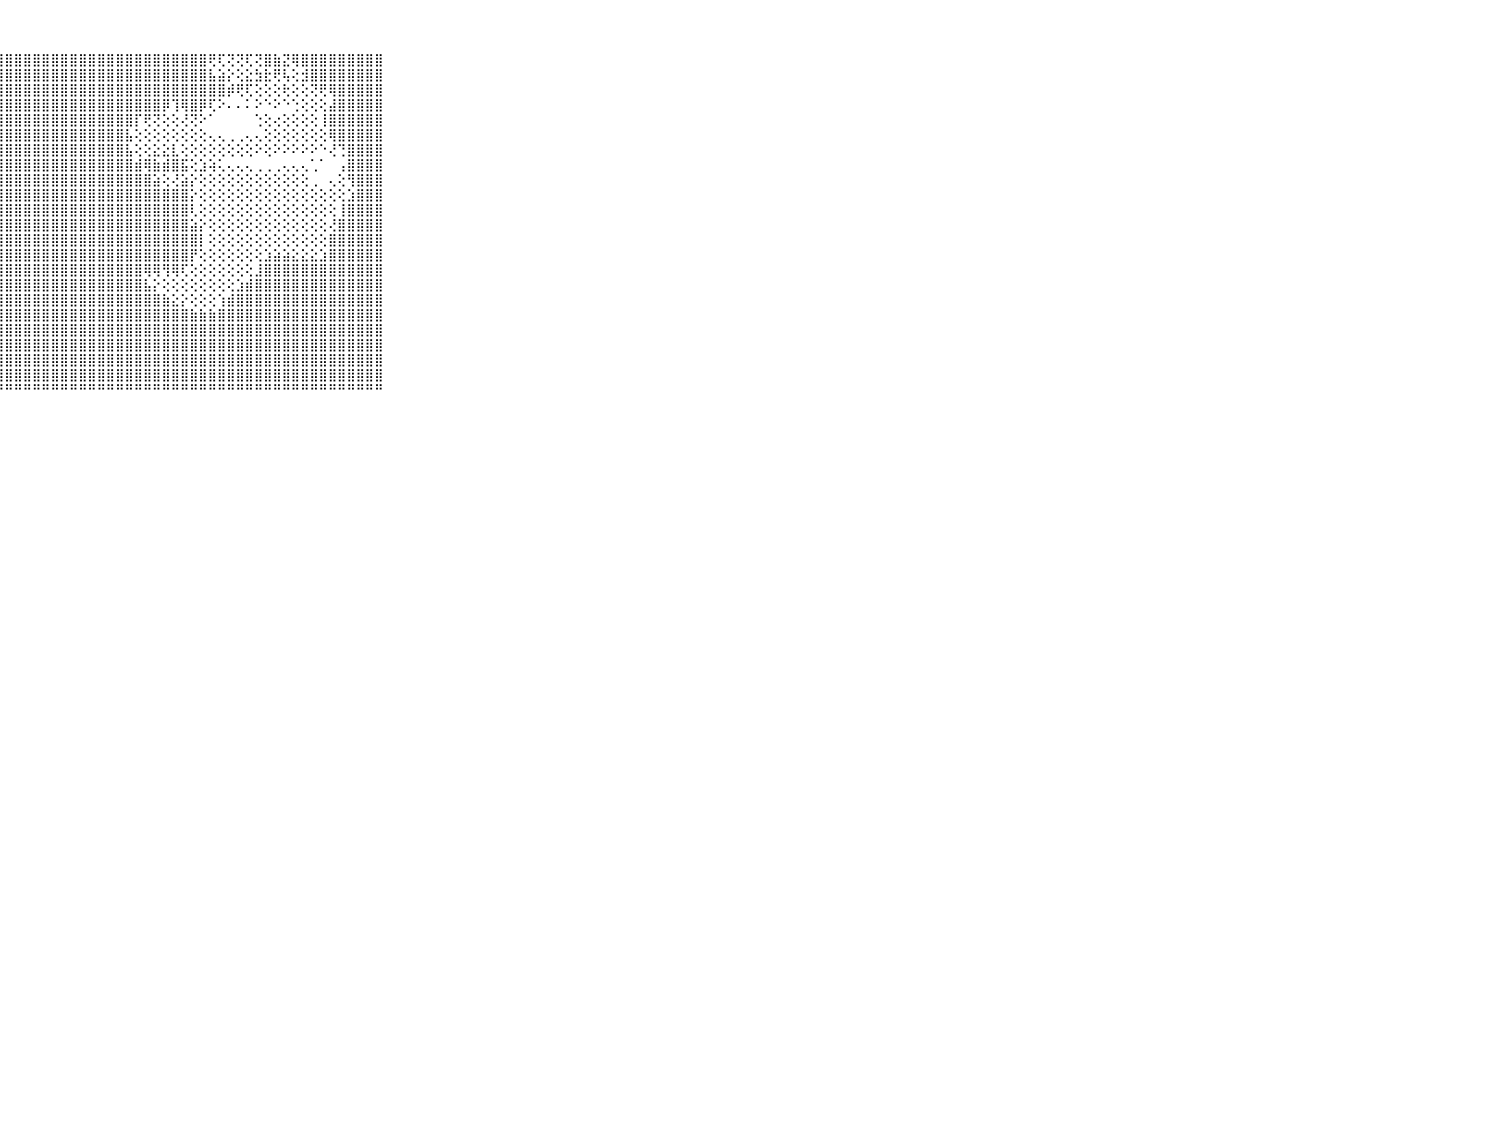

⠀⠀⠀⠀⠀⠀⠀⠀⠀⠀⠀⣿⣿⣿⣿⣿⣿⣿⣿⣿⣿⣿⣿⣿⣿⣿⣿⣿⣿⣿⣿⣿⣿⣿⣿⣿⣿⣿⣿⣿⣿⣿⣿⣿⣿⣿⣿⣿⣿⣿⢟⢏⢝⢝⢏⢝⣿⣷⣝⢿⣿⣿⣿⣿⣿⣿⣿⣿⣿⠀⠀⠀⠀⠀⠀⠀⠀⠀⠀⠀⠀
⠀⠀⠀⠀⠀⠀⠀⠀⠀⠀⠀⣿⣿⣿⣿⣿⣿⣿⣿⣿⣿⣿⣿⣿⣿⣿⣿⣿⣿⣿⣿⣿⣿⣿⣿⣿⣿⣿⣿⣿⣿⣿⣿⣿⣿⣿⣿⣿⣿⣿⣧⣵⡕⢕⣕⣳⣗⢟⢧⢕⣺⣿⣿⣿⣿⣿⣿⣿⣿⠀⠀⠀⠀⠀⠀⠀⠀⠀⠀⠀⠀
⠀⠀⠀⠀⠀⠀⠀⠀⠀⠀⠀⣿⣿⣿⣿⣿⣿⣿⣿⣿⣿⣿⣿⣿⣿⣿⣿⣿⣿⣿⣿⣿⣿⣿⣿⣿⣿⣿⣿⣿⣿⣿⣿⣿⣿⣿⣿⣿⣿⣿⣿⣿⡾⢟⢏⢕⢕⢕⢗⢕⢕⢝⢟⢿⣿⣿⣿⣿⣿⠀⠀⠀⠀⠀⠀⠀⠀⠀⠀⠀⠀
⠀⠀⠀⠀⠀⠀⠀⠀⠀⠀⠀⣿⣿⣿⣿⣿⣿⣿⣿⣿⣿⣿⣿⣿⣿⣿⣿⣿⣿⣿⣿⣿⣿⣿⣿⣿⣿⣿⣿⣿⣿⣿⣿⣿⣿⡿⢹⢿⣿⡿⢏⠕⠄⠄⠅⠕⠑⠕⠑⢑⢕⢕⢕⣼⣿⣿⣿⣿⣿⠀⠀⠀⠀⠀⠀⠀⠀⠀⠀⠀⠀
⠀⠀⠀⠀⠀⠀⠀⠀⠀⠀⠀⣿⣿⣿⣿⣿⣿⣿⣿⣿⣿⣿⣿⣿⣿⣿⣿⣿⣿⣿⣿⣿⣿⣿⣿⣿⣿⣿⣿⣿⣿⣿⡏⢟⢝⢕⢕⢜⢝⠕⠁⠀⠀⠀⠀⢑⢕⢔⢕⢕⢕⢕⢸⣿⣿⣿⣿⣿⣿⠀⠀⠀⠀⠀⠀⠀⠀⠀⠀⠀⠀
⠀⠀⠀⠀⠀⠀⠀⠀⠀⠀⠀⣿⣿⣿⣿⣿⣿⣿⣿⣿⣿⣿⣿⣿⣿⣿⣿⣿⣿⣿⣿⣿⣿⣿⣿⣿⣿⣿⣿⣿⣿⣧⢕⢕⢕⢕⢕⢕⢕⢕⢄⢄⢀⢀⢄⢄⢕⢕⢕⢕⢕⢕⢕⢿⣿⣿⣿⣿⣿⠀⠀⠀⠀⠀⠀⠀⠀⠀⠀⠀⠀
⠀⠀⠀⠀⠀⠀⠀⠀⠀⠀⠀⣿⣿⣿⣿⣿⣿⣿⣿⣿⣿⣿⣿⣿⣿⣿⣿⣿⣿⣿⣿⣿⣿⣿⣿⣿⣿⣿⣿⣿⣿⣧⢕⢕⣕⣕⣇⢕⢕⢕⢕⢕⢕⢕⢕⠕⢕⠕⠕⠕⠕⠕⠑⢜⢙⣿⣿⣿⣿⠀⠀⠀⠀⠀⠀⠀⠀⠀⠀⠀⠀
⠀⠀⠀⠀⠀⠀⠀⠀⠀⠀⠀⣿⣿⣿⣿⣿⣿⣿⣿⣿⣿⣿⣿⣿⣿⣿⣿⣿⣿⣿⣿⣿⣿⣿⣿⣿⣿⣿⣿⣿⣿⣿⣾⢿⣷⣾⣿⣯⢕⣱⢵⢅⢄⢄⢄⢀⢀⢀⢄⢄⢄⢁⠁⠀⢠⣿⣿⣿⣿⠀⠀⠀⠀⠀⠀⠀⠀⠀⠀⠀⠀
⠀⠀⠀⠀⠀⠀⠀⠀⠀⠀⠀⣿⣿⣿⣿⣿⣿⣿⣿⣿⣿⣿⣿⣿⣿⣿⣿⣿⣿⣿⣿⣿⣿⣿⣿⣿⣿⣿⣿⣿⣿⣿⣿⣿⣵⢕⢜⣵⡕⢕⢕⢕⢕⢕⢕⢕⢕⢕⢕⢕⢕⢀⠀⢄⢕⢻⣿⣿⣿⠀⠀⠀⠀⠀⠀⠀⠀⠀⠀⠀⠀
⠀⠀⠀⠀⠀⠀⠀⠀⠀⠀⠀⣿⣿⣿⣿⣿⣿⣿⣿⣿⣿⣿⣿⣿⣿⣿⣿⣿⣿⣿⣿⣿⣿⣿⣿⣿⣿⣿⣿⣿⣿⣿⣿⣿⣿⣿⣿⣿⡕⢕⢕⢕⢕⢕⢕⢕⢕⢕⢕⢕⢕⢕⢕⢕⢕⣱⣿⣿⣿⠀⠀⠀⠀⠀⠀⠀⠀⠀⠀⠀⠀
⠀⠀⠀⠀⠀⠀⠀⠀⠀⠀⠀⣿⣿⣿⣿⣿⣿⣿⣿⣿⣿⣿⣿⣿⣿⣿⣿⣿⣿⣿⣿⣿⣿⣿⣿⣿⣿⣿⣿⣿⣿⣿⣿⣿⣿⣿⣿⣿⢇⢕⢕⢕⢕⢕⢕⢕⢕⢕⢕⢕⢕⢕⢕⢕⢸⣿⣿⣿⣿⠀⠀⠀⠀⠀⠀⠀⠀⠀⠀⠀⠀
⠀⠀⠀⠀⠀⠀⠀⠀⠀⠀⠀⣿⣿⣿⣿⣿⣿⣿⣿⣿⣿⣿⣿⣿⣿⣿⣿⣿⣿⣿⣿⣿⣿⣿⣿⣿⣿⣿⣿⣿⣿⣿⣿⣿⣿⣿⣿⣿⣵⡕⢕⢕⢕⢕⢕⢕⢕⢕⢕⢕⢕⢕⢕⢜⣿⣿⣿⣿⣿⠀⠀⠀⠀⠀⠀⠀⠀⠀⠀⠀⠀
⠀⠀⠀⠀⠀⠀⠀⠀⠀⠀⠀⣿⣿⣿⣿⣿⣿⣿⣿⣿⣿⣿⣿⣿⣿⣿⣿⣿⣿⣿⣿⣿⣿⣿⣿⣿⣿⣿⣿⣿⣿⣿⣿⣿⣿⣿⣿⣿⣿⡇⢕⢕⢕⢕⢕⢕⢕⢕⢕⢕⢕⢕⢕⣿⣿⣿⣿⣿⣿⠀⠀⠀⠀⠀⠀⠀⠀⠀⠀⠀⠀
⠀⠀⠀⠀⠀⠀⠀⠀⠀⠀⠀⣿⣿⣿⣿⣿⣿⣿⣿⣿⣿⣿⣿⣿⣿⣿⣿⣿⣿⣿⣿⣿⣿⣿⣿⣿⣿⣿⣿⣿⣿⣿⣿⣿⣿⣿⣿⣿⡟⢕⢕⢕⢕⢕⢕⢕⣱⣵⣵⣕⣕⣕⣱⣿⣿⣿⣿⣿⣿⠀⠀⠀⠀⠀⠀⠀⠀⠀⠀⠀⠀
⠀⠀⠀⠀⠀⠀⠀⠀⠀⠀⠀⣿⣿⣿⣿⣿⣿⣿⣿⣿⣿⣿⣿⣿⣿⣿⣿⣿⣿⣿⣿⣿⣿⣿⣿⣿⣿⣿⣿⣿⣿⣿⣿⢿⢿⢻⢿⢏⢕⢕⢕⢕⢕⢕⢕⣸⣿⣿⣿⣿⣿⣿⣿⣿⣿⣿⣿⣿⣿⠀⠀⠀⠀⠀⠀⠀⠀⠀⠀⠀⠀
⠀⠀⠀⠀⠀⠀⠀⠀⠀⠀⠀⣿⣿⣿⣿⣿⣿⣿⣿⣿⣿⣿⣿⣿⣿⣿⣿⣿⣿⣿⣿⣿⣿⣿⣿⣿⣿⣿⣿⣿⣿⣿⣿⣧⡕⢕⢕⢕⢕⢕⢕⢕⢕⣱⣾⣿⣿⣿⣿⣿⣿⣿⣿⣿⣿⣿⣿⣿⣿⠀⠀⠀⠀⠀⠀⠀⠀⠀⠀⠀⠀
⠀⠀⠀⠀⠀⠀⠀⠀⠀⠀⠀⣿⣿⣿⣿⣿⣿⣿⣿⣿⣿⣿⣿⣿⣿⣿⣿⣿⣿⣿⣿⣿⣿⣿⣿⣿⣿⣿⣿⣿⣿⣿⣿⣿⣿⣷⣕⡕⢕⢕⢕⢱⣾⣿⣿⣿⣿⣿⣿⣿⣿⣿⣿⣿⣿⣿⣿⣿⣿⠀⠀⠀⠀⠀⠀⠀⠀⠀⠀⠀⠀
⠀⠀⠀⠀⠀⠀⠀⠀⠀⠀⠀⣿⣿⣿⣿⣿⣿⣿⣿⣿⣿⣿⣿⣿⣿⣿⣿⣿⣿⣿⣿⣿⣿⣿⣿⣿⣿⣿⣿⣿⣿⣿⣿⣿⣿⣿⣿⣿⣷⣷⣷⣿⣿⣿⣿⣿⣿⣿⣿⣿⣿⣿⣿⣿⣿⣿⣿⣿⣿⠀⠀⠀⠀⠀⠀⠀⠀⠀⠀⠀⠀
⠀⠀⠀⠀⠀⠀⠀⠀⠀⠀⠀⣿⣿⣿⣿⣿⣿⣿⣿⣿⣿⣿⣿⣿⣿⣿⣿⣿⣿⣿⣿⣿⣿⣿⣿⣿⣿⣿⣿⣿⣿⣿⣿⣿⣿⣿⣿⣿⣿⣿⣿⣿⣿⣿⣿⣿⣿⣿⣿⣿⣿⣿⣿⣿⣿⣿⣿⣿⣿⠀⠀⠀⠀⠀⠀⠀⠀⠀⠀⠀⠀
⠀⠀⠀⠀⠀⠀⠀⠀⠀⠀⠀⣿⣿⣿⣿⣿⣿⣿⣿⣿⣿⣿⣿⣿⣿⣿⣿⣿⣿⣿⣿⣿⣿⣿⣿⣿⣿⣿⣿⣿⣿⣿⣿⣿⣿⣿⣿⣿⣿⣿⣿⣿⣿⣿⣿⣿⣿⣿⣿⣿⣿⣿⣿⣿⣿⣿⣿⣿⣿⠀⠀⠀⠀⠀⠀⠀⠀⠀⠀⠀⠀
⠀⠀⠀⠀⠀⠀⠀⠀⠀⠀⠀⣿⣿⣿⣿⣿⣿⣿⣿⣿⣿⣿⣿⣿⣿⣿⣿⣿⣿⣿⣿⣿⣿⣿⣿⣿⣿⣿⣿⣿⣿⣿⣿⣿⣿⣿⣿⣿⣿⣿⣿⣿⣿⣿⣿⣿⣿⣿⣿⣿⣿⣿⣿⣿⣿⣿⣿⣿⣿⠀⠀⠀⠀⠀⠀⠀⠀⠀⠀⠀⠀
⠀⠀⠀⠀⠀⠀⠀⠀⠀⠀⠀⣿⣿⣿⣿⣿⣿⣿⣿⣿⣿⣿⣿⣿⣿⣿⣿⣿⣿⣿⣿⣿⣿⣿⣿⣿⣿⣿⣿⣿⣿⣿⣿⣿⣿⣿⣿⣿⣿⣿⣿⣿⣿⣿⣿⣿⣿⣿⣿⣿⣿⣿⣿⣿⣿⣿⣿⣿⣿⠀⠀⠀⠀⠀⠀⠀⠀⠀⠀⠀⠀
⠀⠀⠀⠀⠀⠀⠀⠀⠀⠀⠀⠛⠛⠛⠛⠛⠛⠛⠛⠛⠛⠛⠛⠛⠛⠛⠛⠛⠛⠛⠛⠛⠛⠛⠛⠛⠛⠛⠛⠛⠛⠛⠛⠛⠛⠛⠛⠛⠛⠛⠛⠛⠛⠛⠛⠛⠛⠛⠛⠛⠛⠛⠛⠛⠛⠛⠛⠛⠛⠀⠀⠀⠀⠀⠀⠀⠀⠀⠀⠀⠀